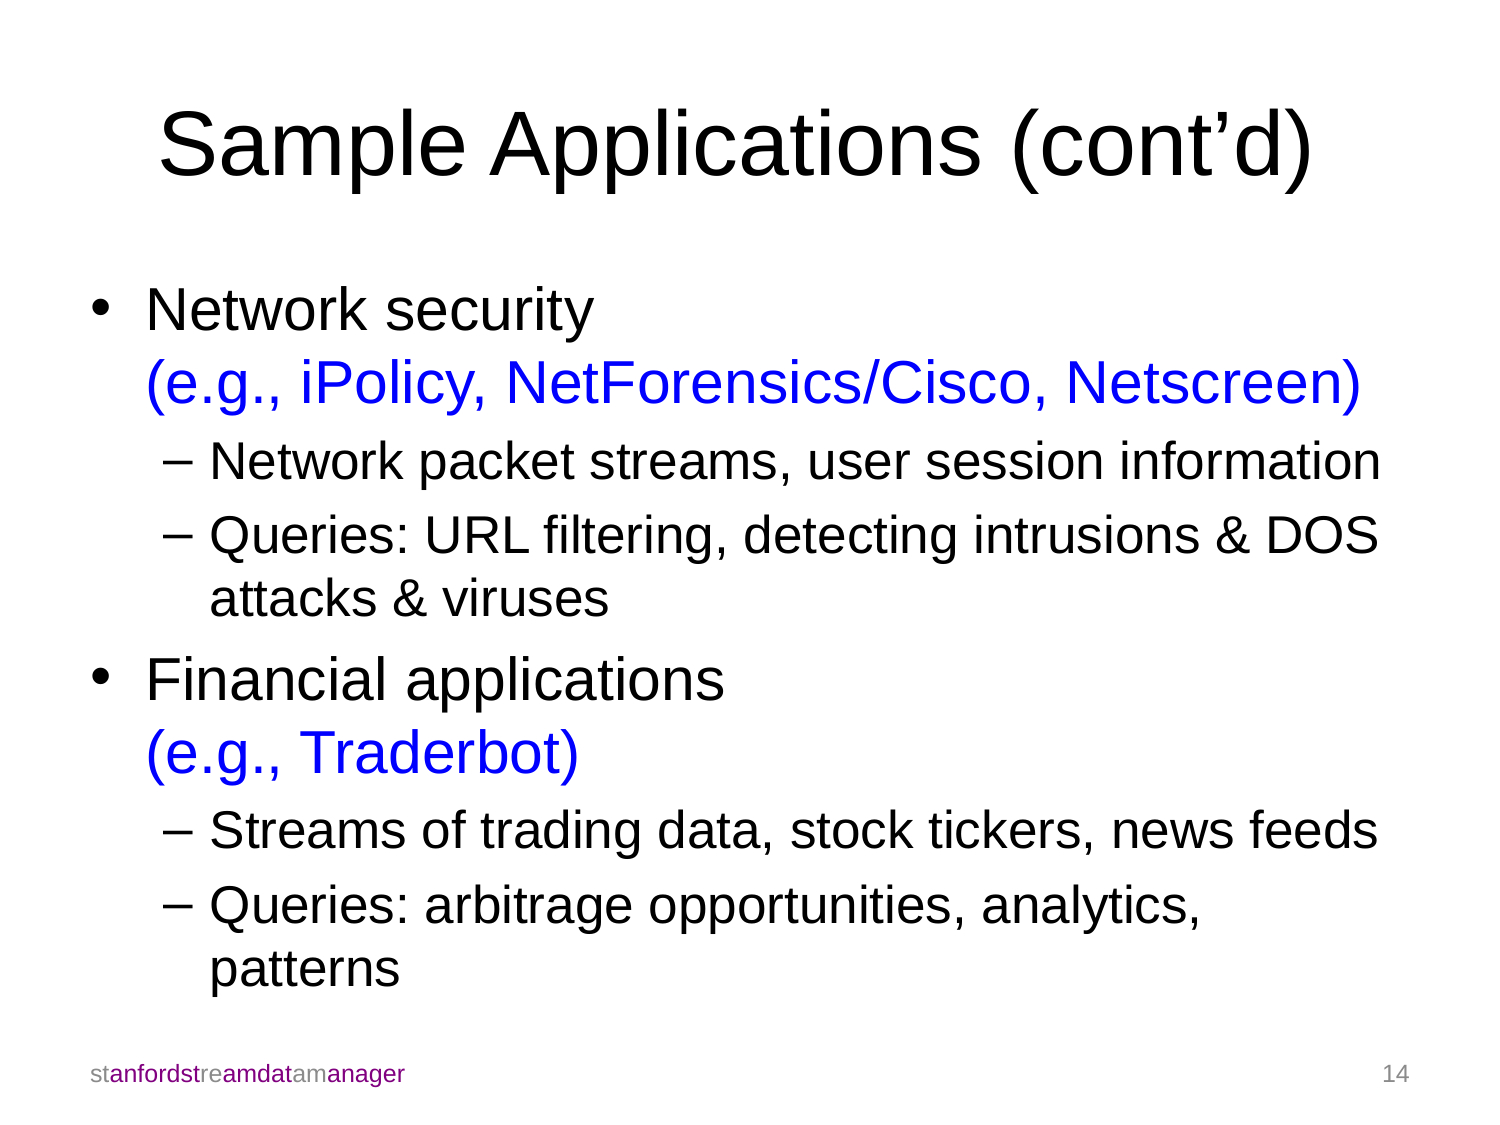

# Sample Applications (cont’d)
Network security                                        (e.g., iPolicy, NetForensics/Cisco, Netscreen)
Network packet streams, user session information
Queries: URL filtering, detecting intrusions & DOS attacks & viruses
Financial applications                                 (e.g., Traderbot)
Streams of trading data, stock tickers, news feeds
Queries: arbitrage opportunities, analytics, patterns
stanfordstreamdatamanager
14